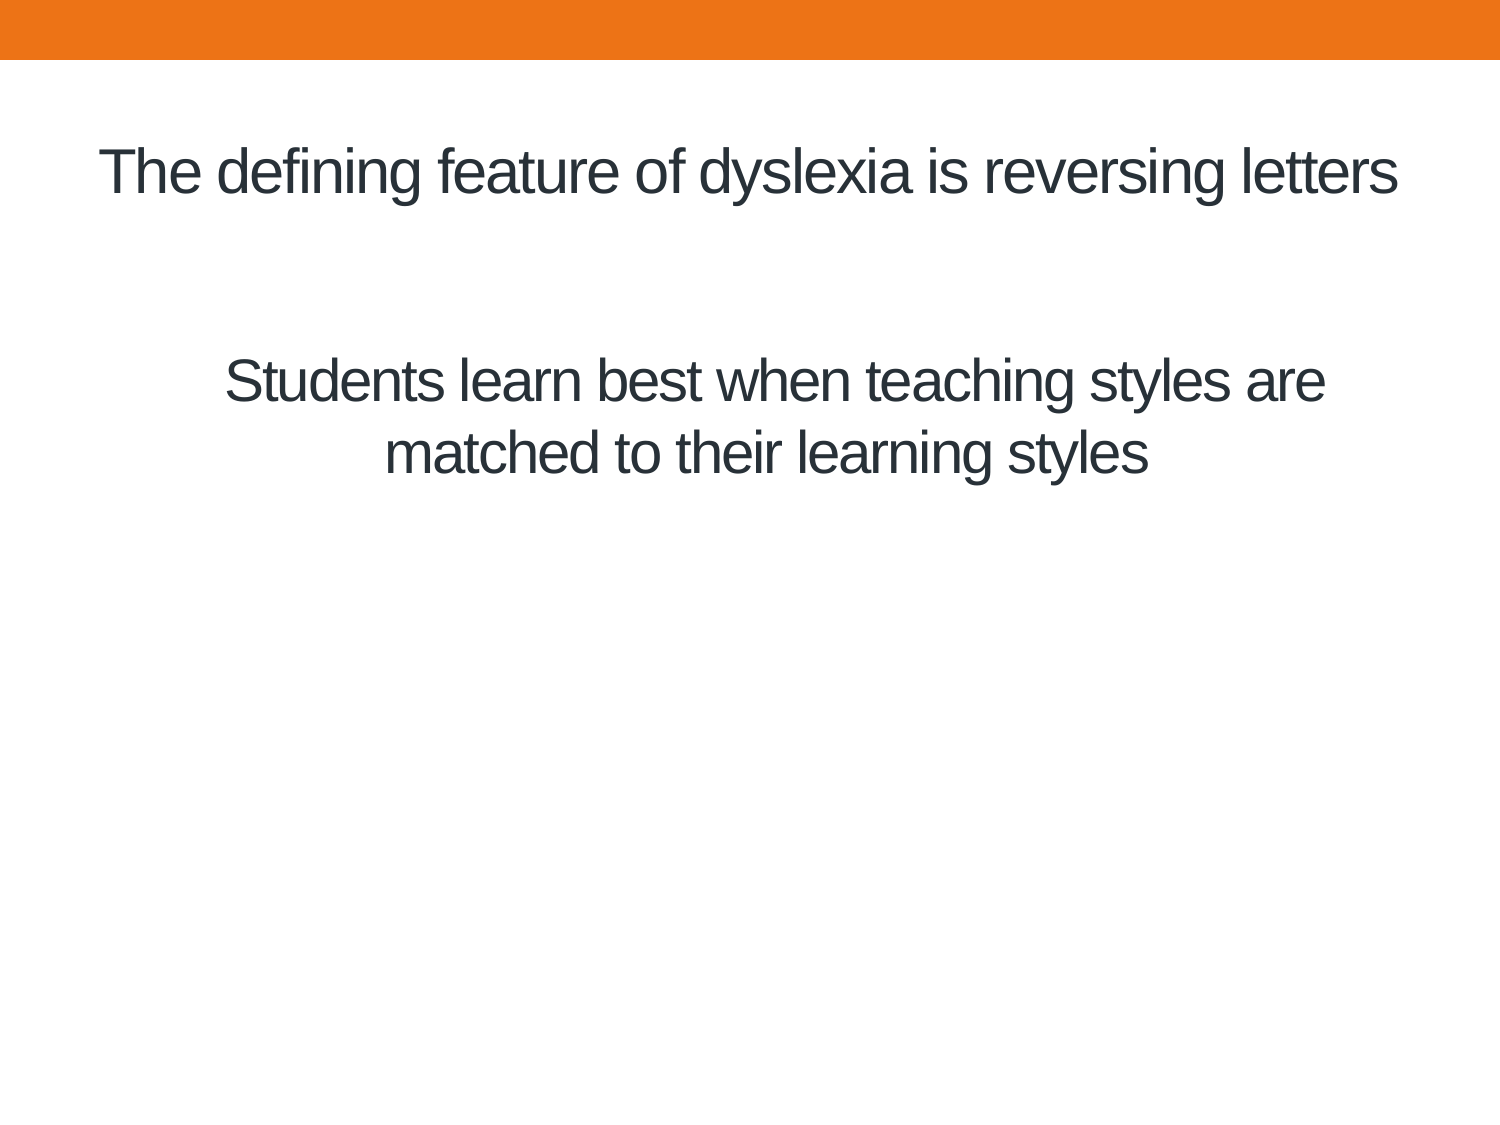

# The defining feature of dyslexia is reversing letters
Students learn best when teaching styles are matched to their learning styles